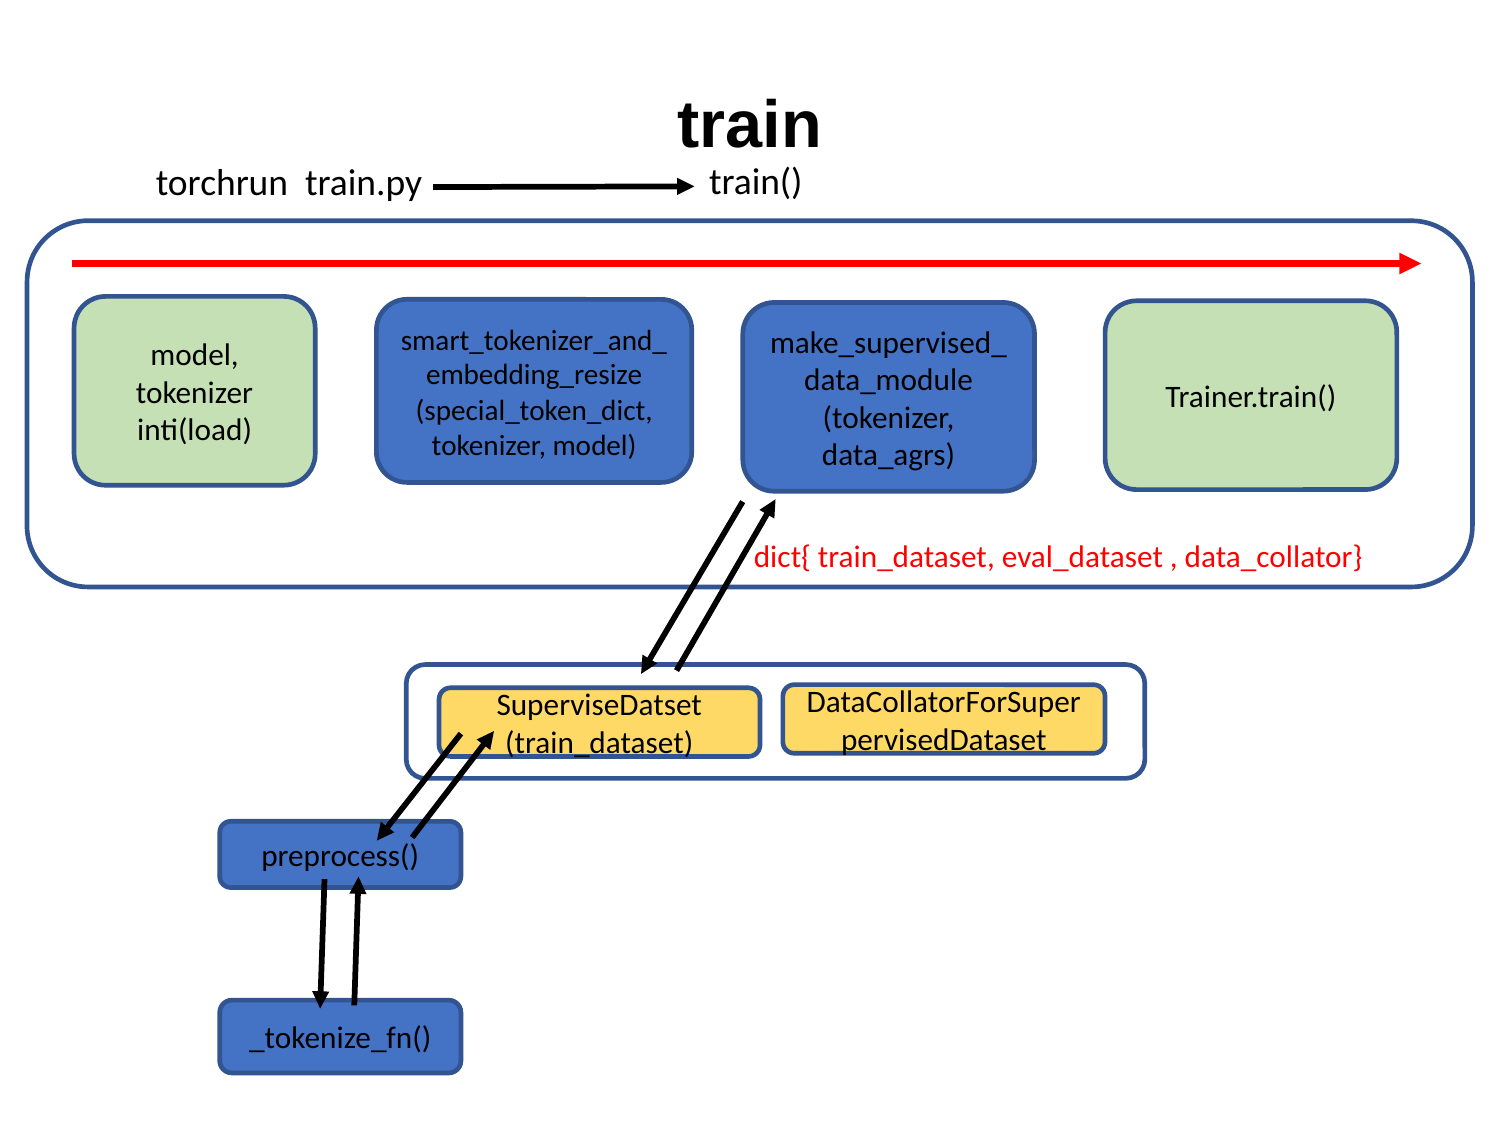

# train

train()
torchrun  train.py

model, tokenizer inti(load)
smart_tokenizer_and_embedding_resize
(special_token_dict, tokenizer, model)
Trainer.train()
make_supervised_data_module
(tokenizer, data_agrs)
dict{ train_dataset, eval_dataset , data_collator}

DataCollatorForSuperpervisedDataset
SuperviseDatset
(train_dataset)
preprocess()
_tokenize_fn()